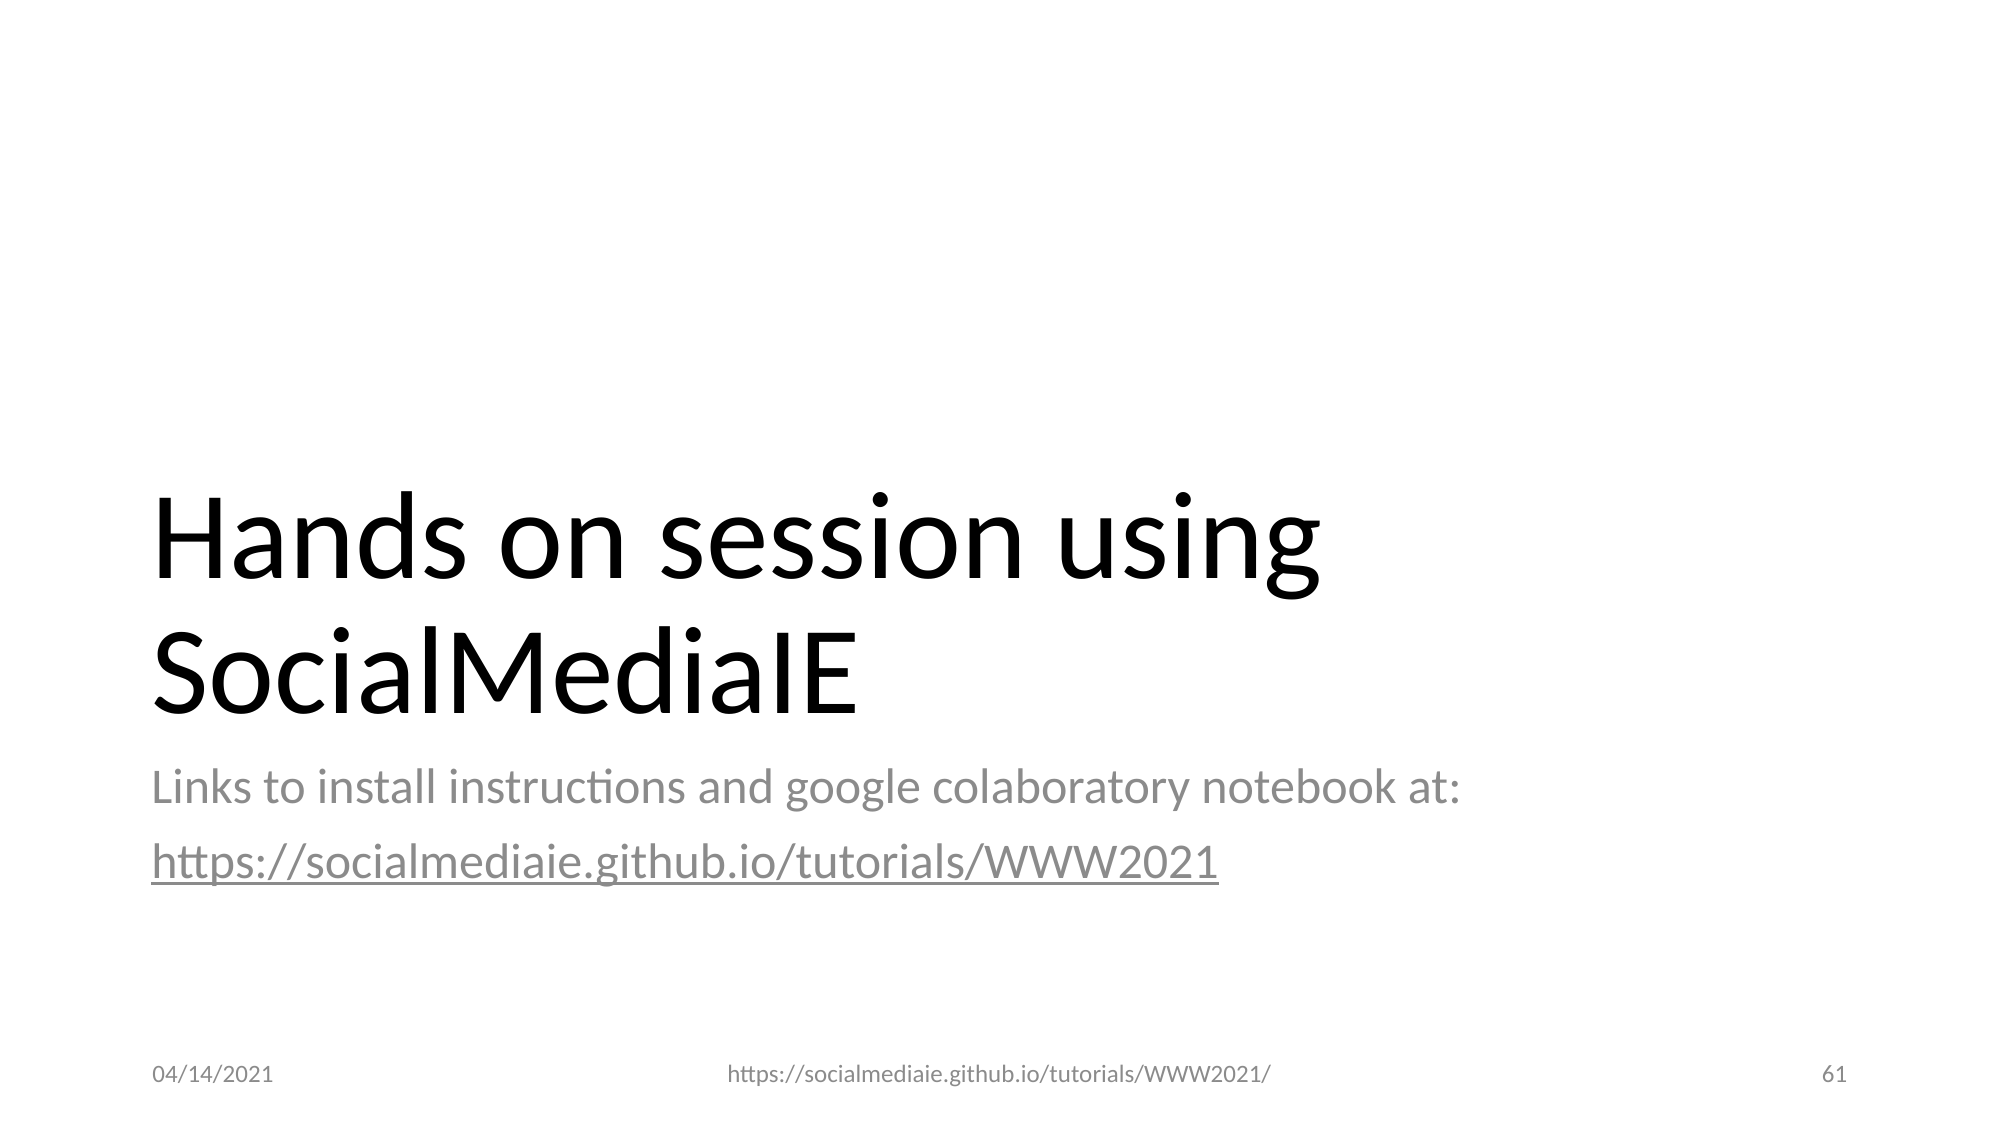

# Hands on session using SocialMediaIE
Links to install instructions and google colaboratory notebook at:
https://socialmediaie.github.io/tutorials/WWW2021
04/14/2021
https://socialmediaie.github.io/tutorials/WWW2021/
61